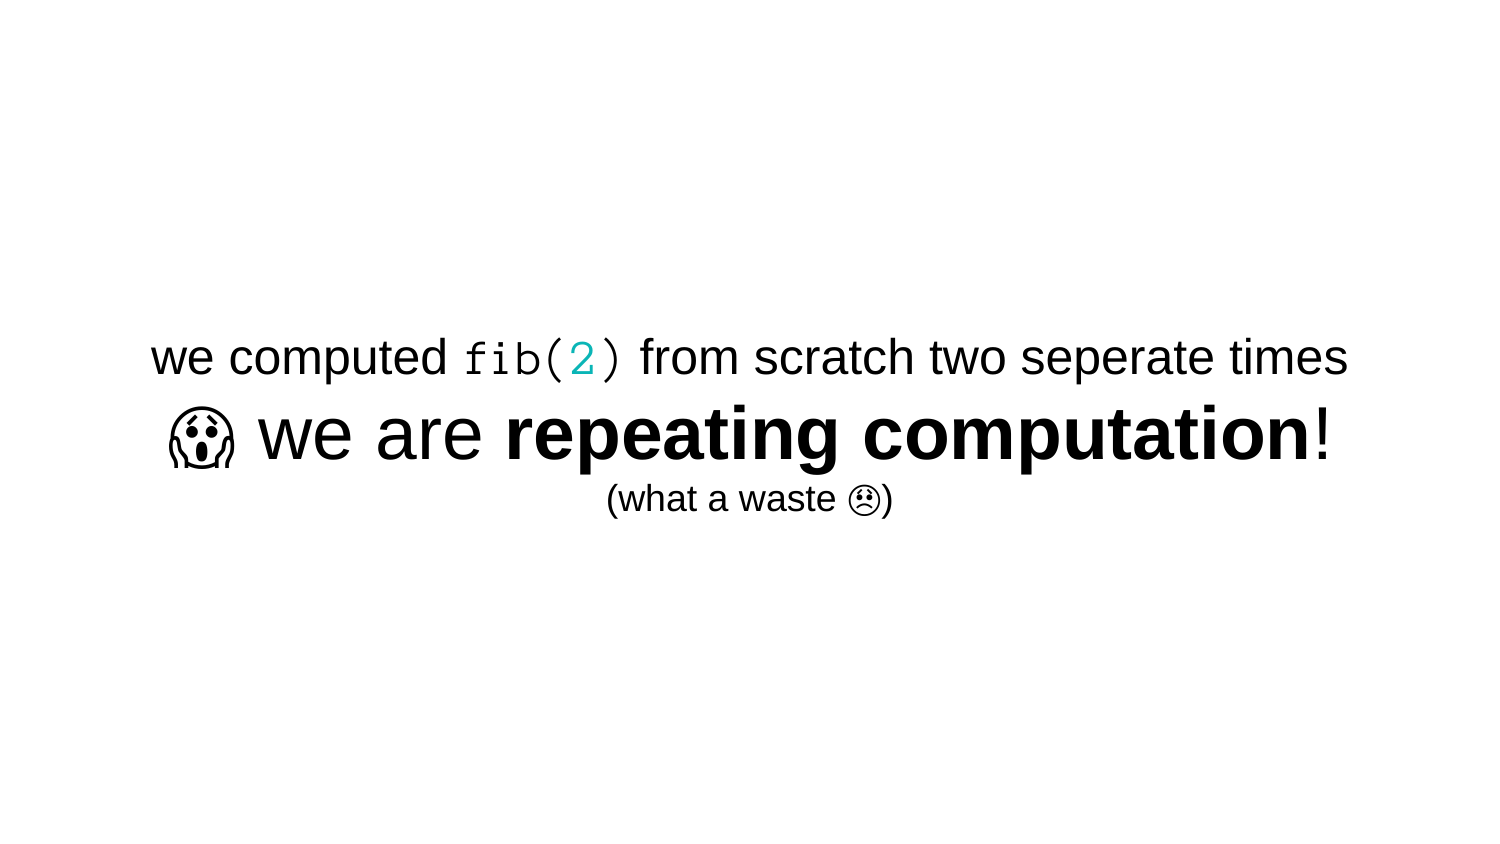

# we computed fib(2) from scratch two seperate times 😱 we are repeating computation! (what a waste 😞)